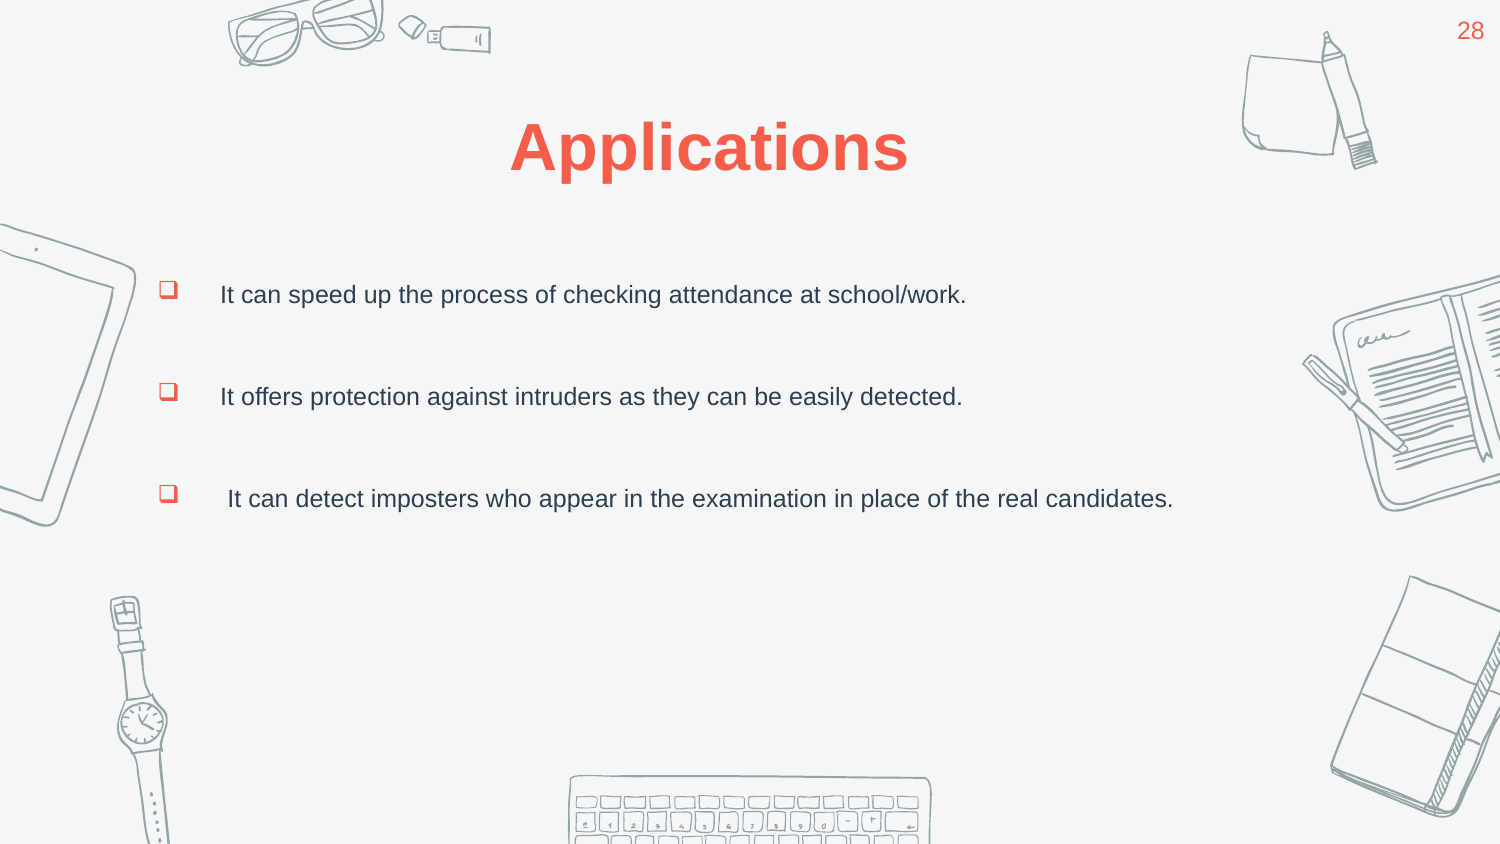

28
Applications
It can speed up the process of checking attendance at school/work.
It offers protection against intruders as they can be easily detected.
 It can detect imposters who appear in the examination in place of the real candidates.